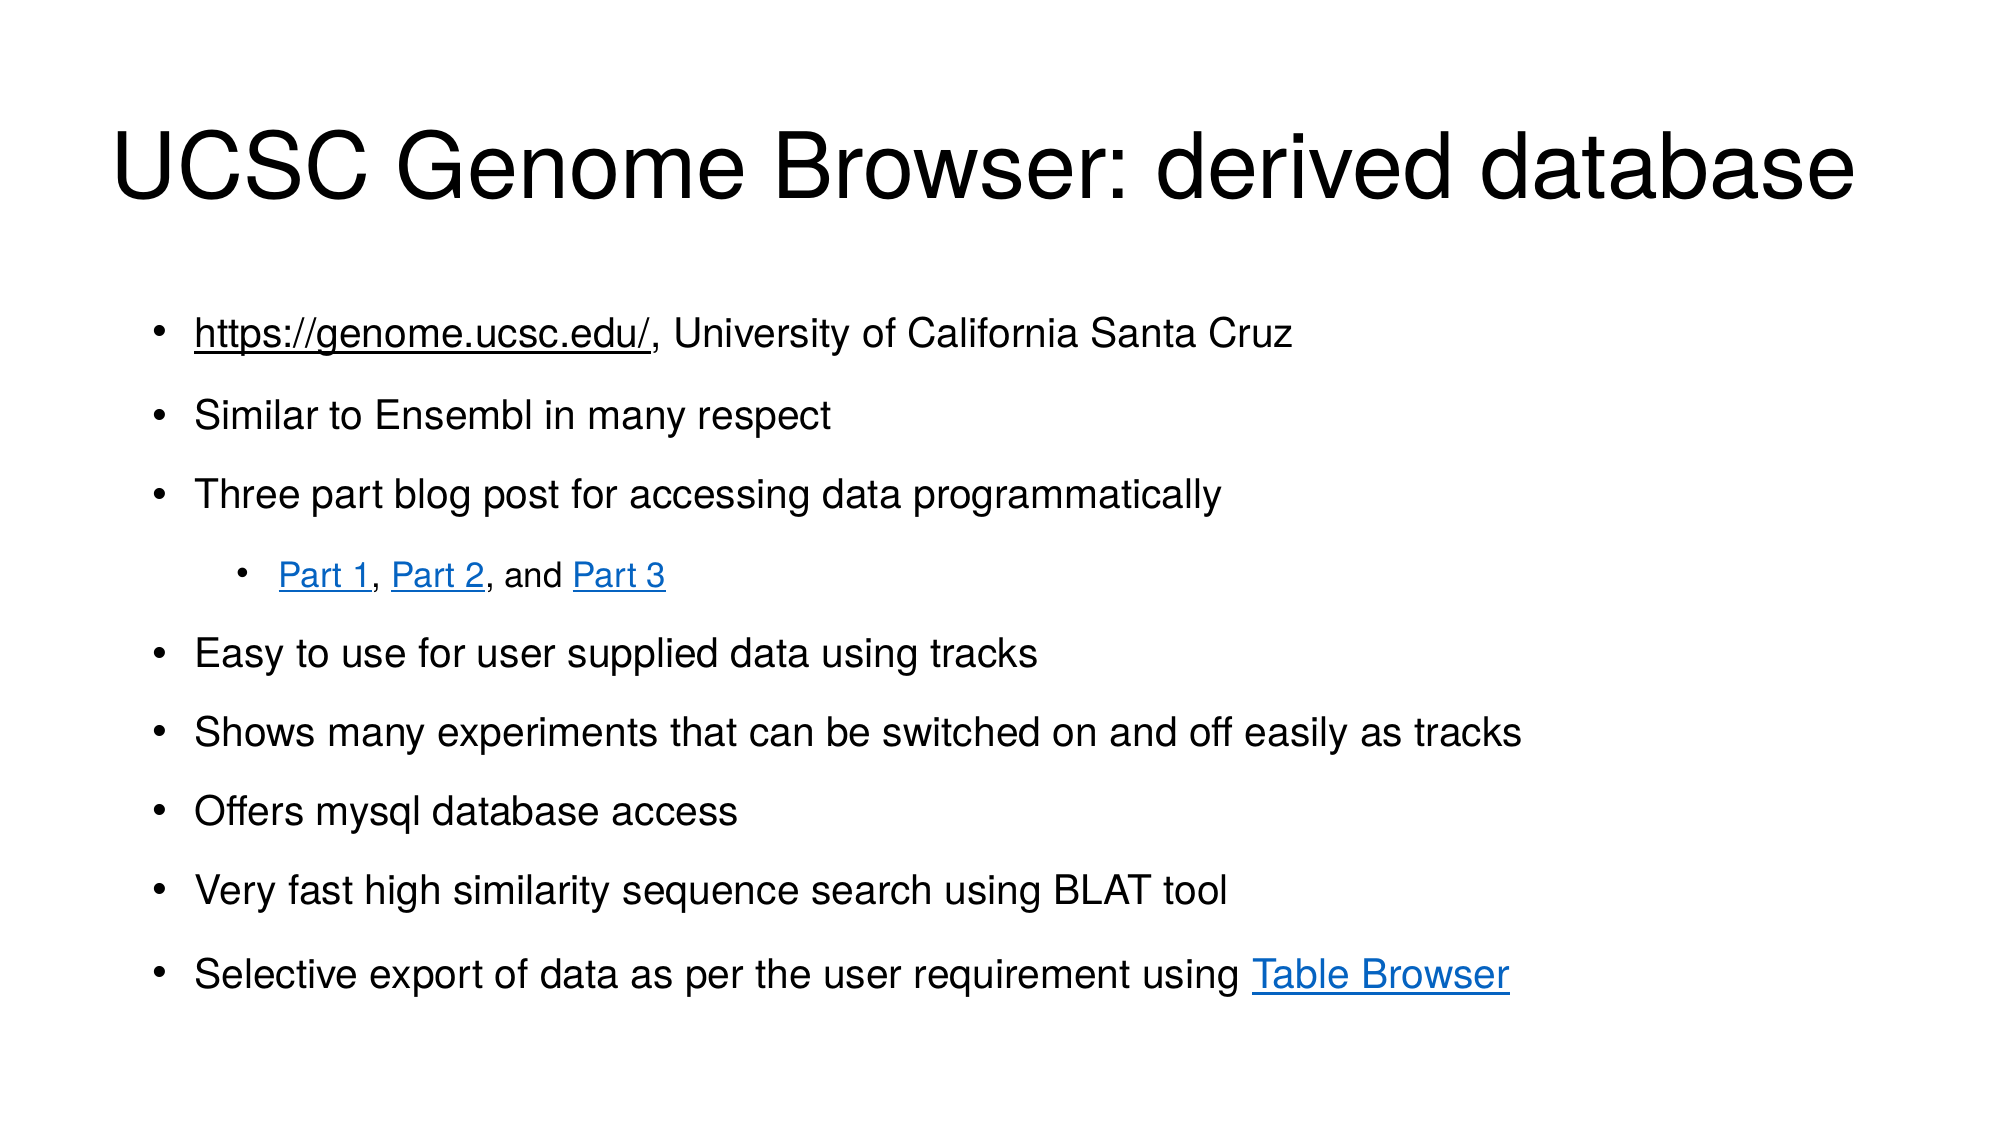

# UCSC Genome Browser: derived database
https://genome.ucsc.edu/, University of California Santa Cruz
Similar to Ensembl in many respect
Three part blog post for accessing data programmatically
Part 1, Part 2, and Part 3
Easy to use for user supplied data using tracks
Shows many experiments that can be switched on and off easily as tracks
Offers mysql database access
Very fast high similarity sequence search using BLAT tool
Selective export of data as per the user requirement using Table Browser